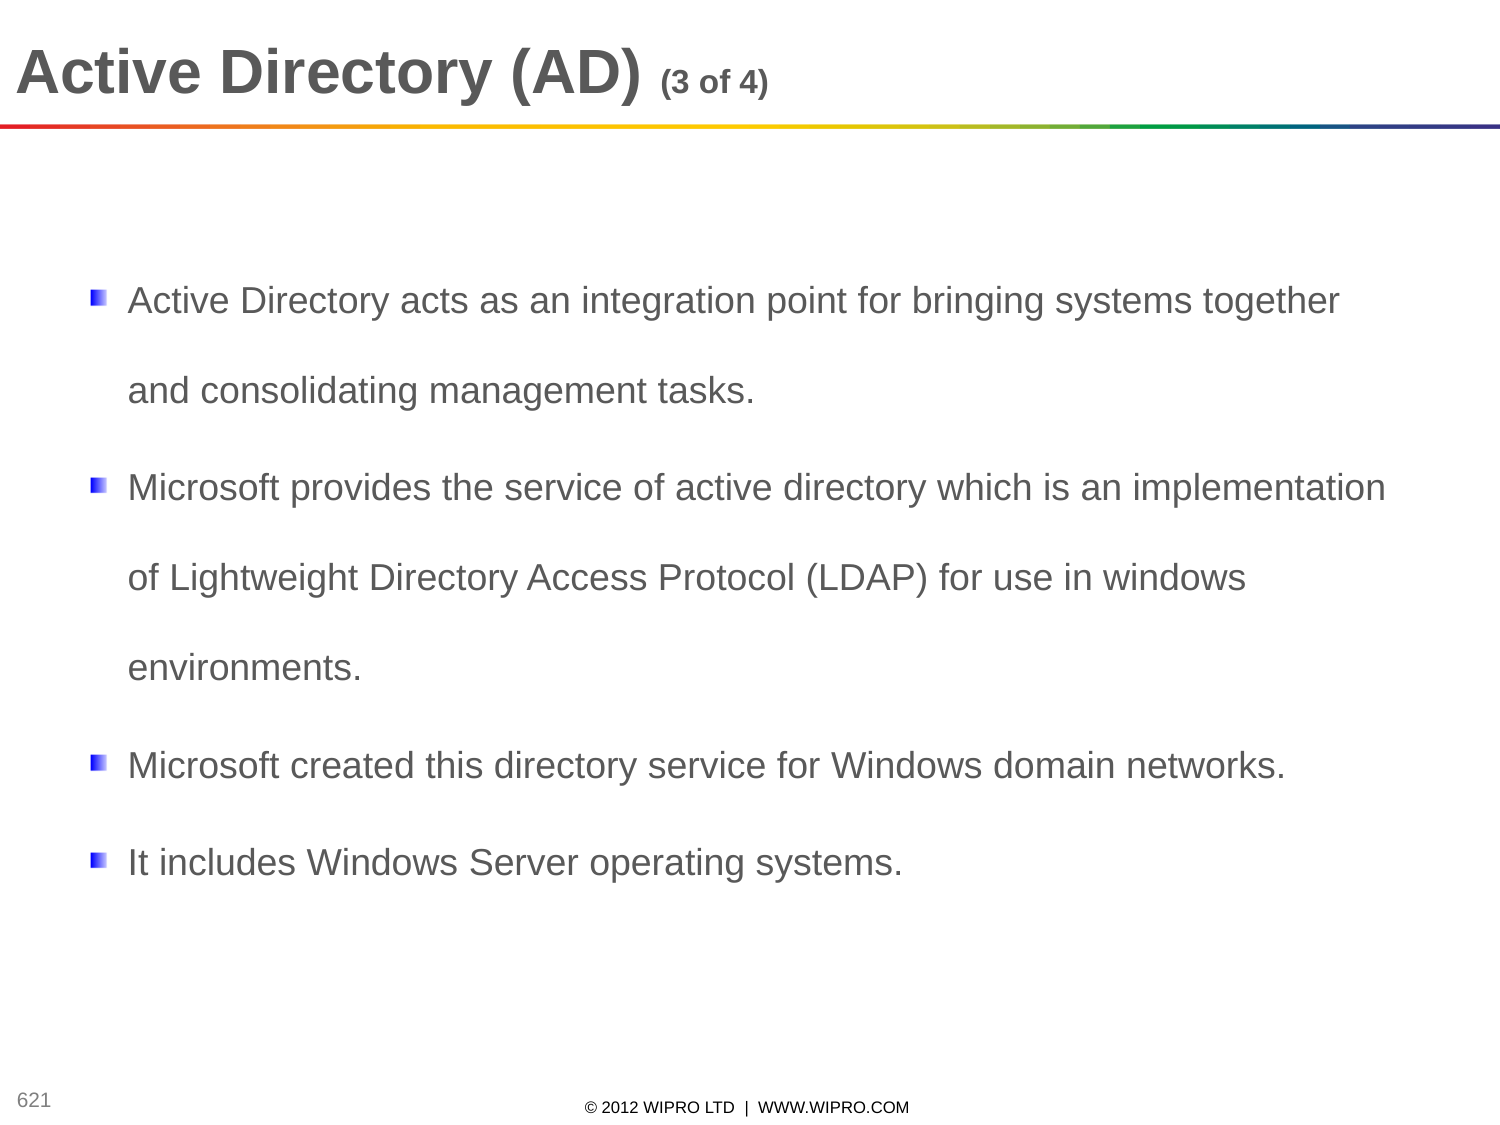

Active Directory (AD) (3 of 4)
Active Directory acts as an integration point for bringing systems together and consolidating management tasks.
Microsoft provides the service of active directory which is an implementation of Lightweight Directory Access Protocol (LDAP) for use in windows environments.
Microsoft created this directory service for Windows domain networks.
It includes Windows Server operating systems.